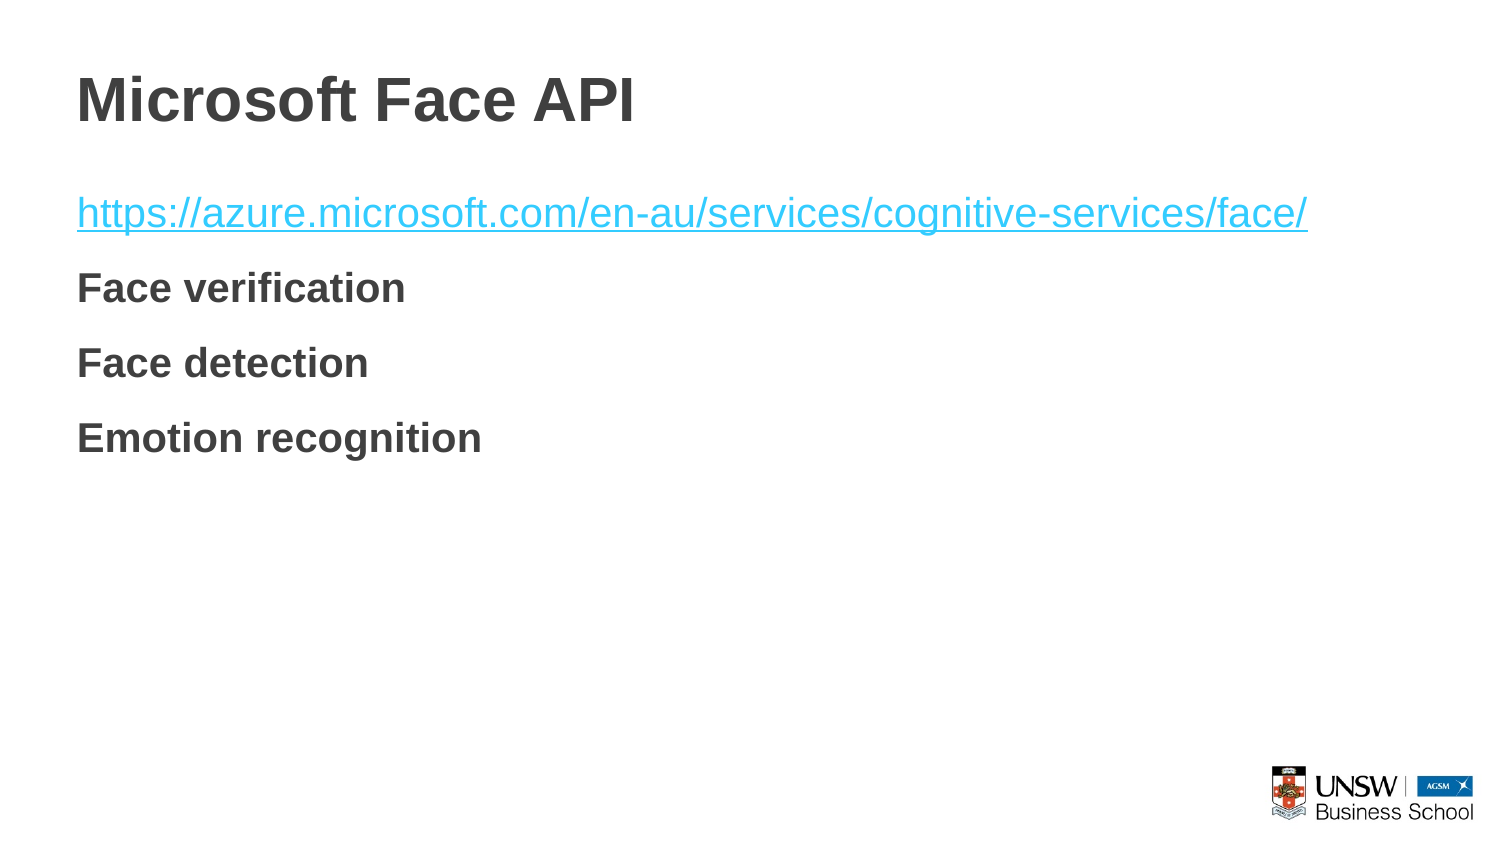

# Microsoft Face API
https://azure.microsoft.com/en-au/services/cognitive-services/face/
Face verification
Face detection
Emotion recognition